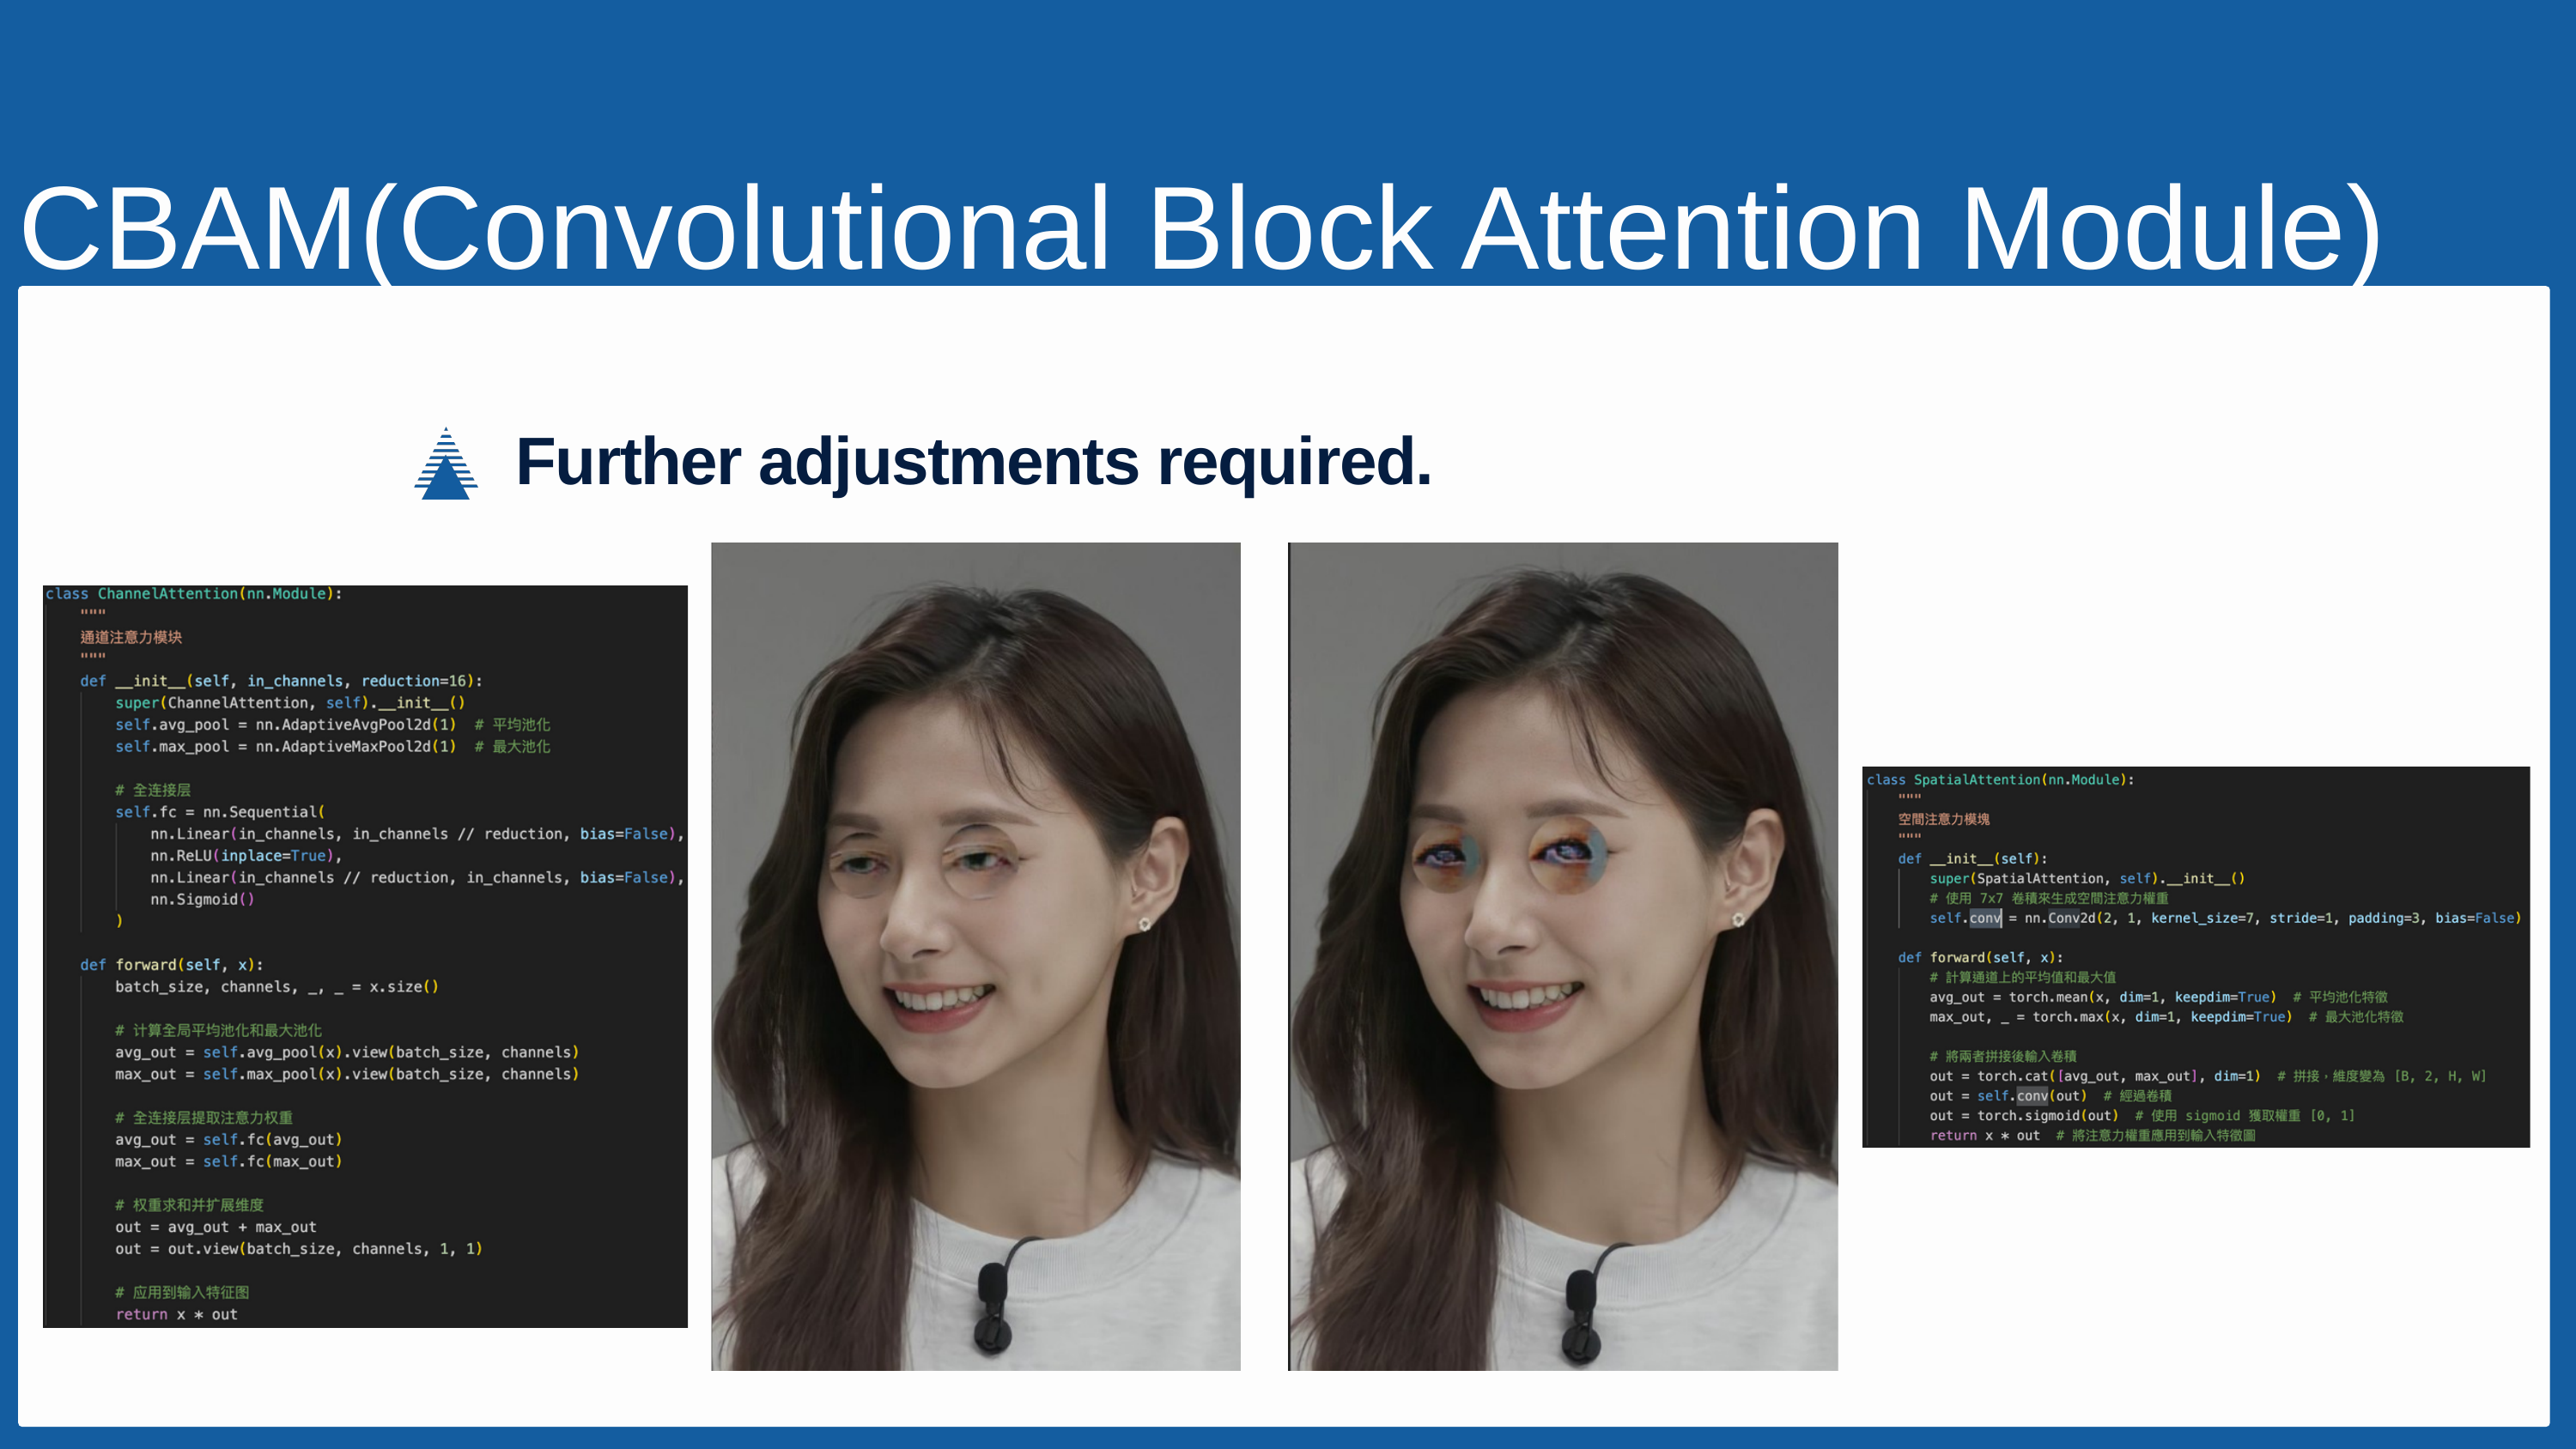

CBAM(Convolutional Block Attention Module)

Further adjustments required.